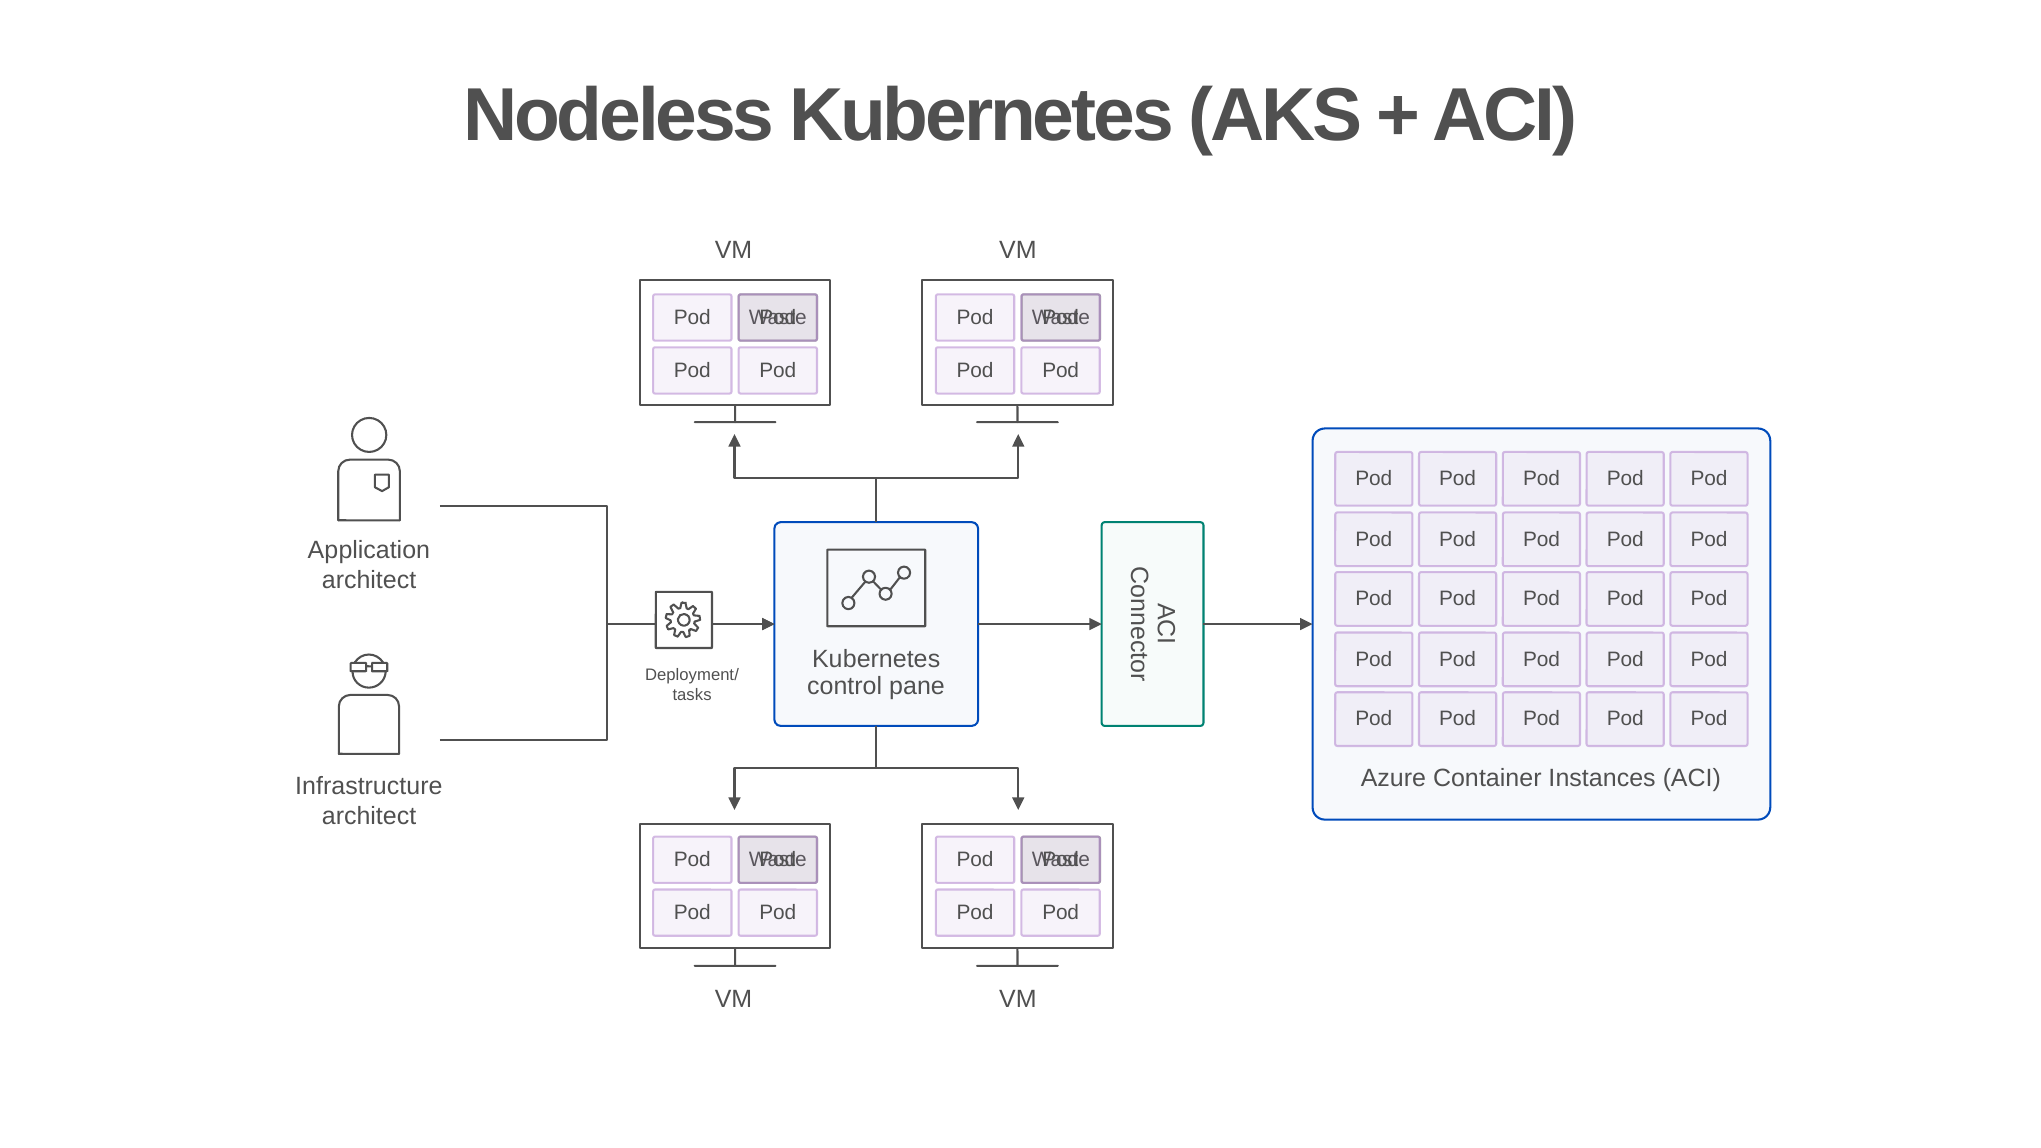

# Nodeless Kubernetes (AKS + ACI)
VM
VM

Pod
Waste
Pod
Pod
Pod
Waste
Pod
Pod
Pod
Pod

Azure Container Instances (ACI)
Pod
Pod
Pod
Pod
Pod

Pod
Pod
Pod
Pod
Pod
Kubernetes control pane
ACI Connector
Application architect

Pod
Pod
Pod
Pod
Pod

Pod
Pod
Pod
Pod
Pod

Deployment/ tasks
Pod
Pod
Pod
Pod
Pod
Infrastructure architect

Pod
Waste
Pod
Pod
Pod
Waste
Pod
Pod
Pod
Pod

VM
VM